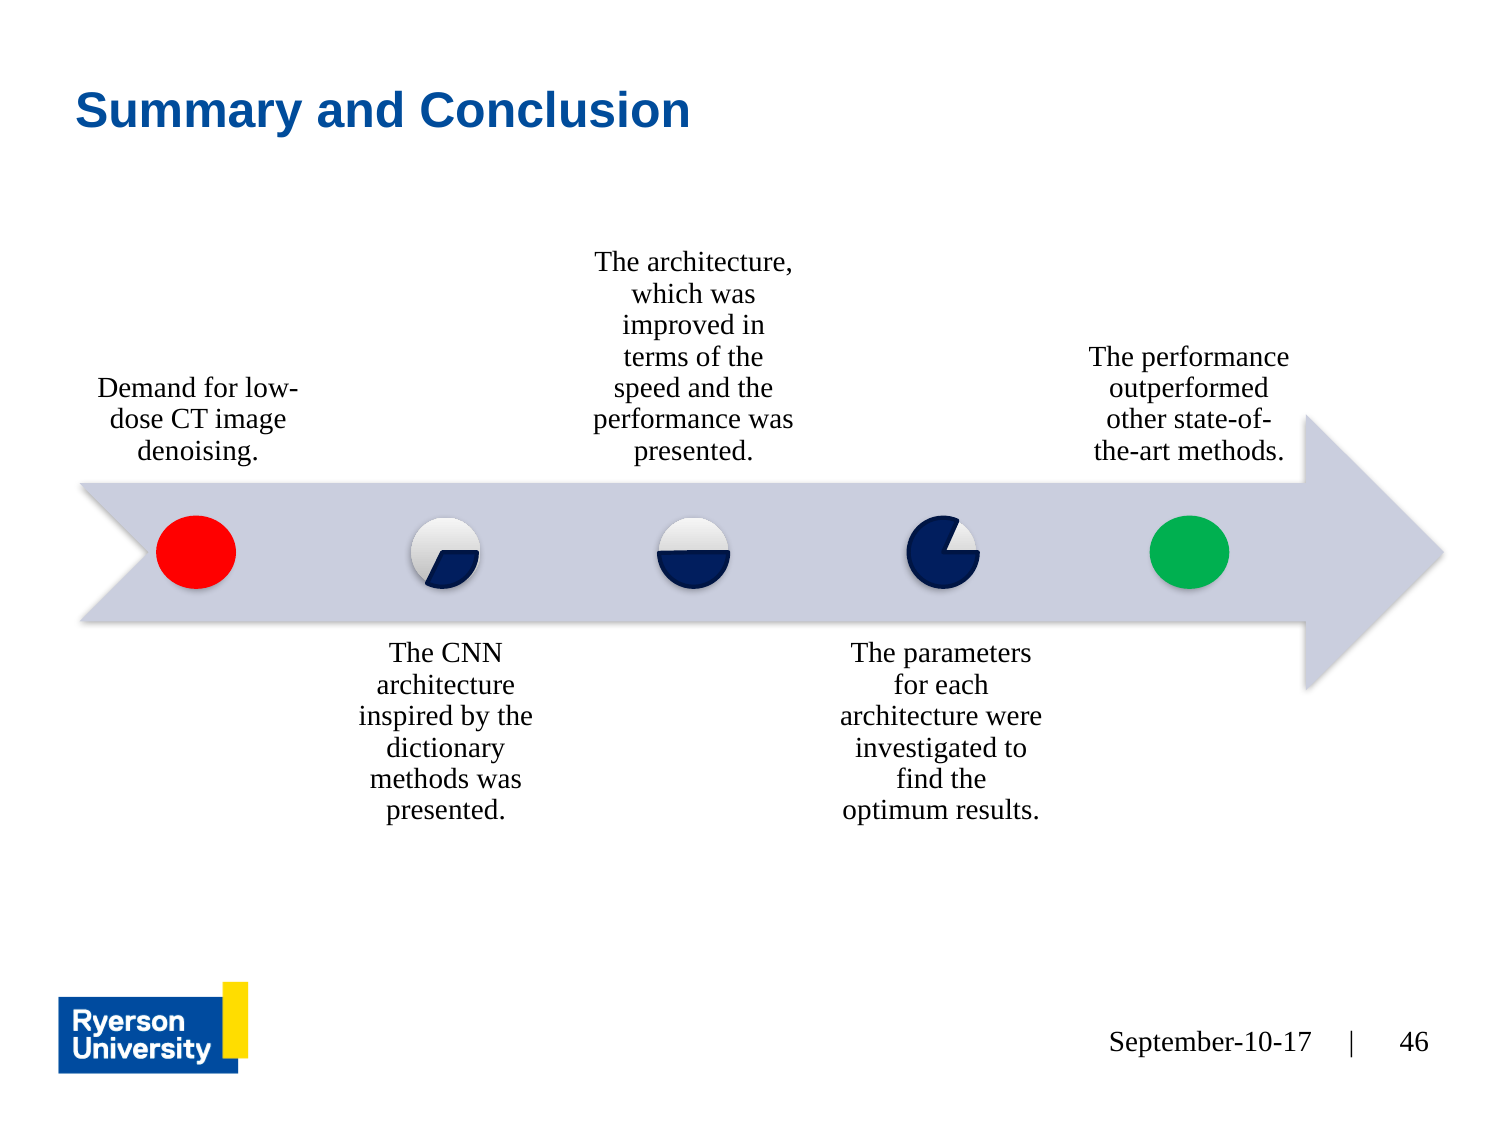

# Summary and Conclusion

Demand for low-dose CT image denoising.

The architecture, which was improved in terms of the speed and the performance was presented.

The performance outperformed other state-of-the-art methods.

The CNN architecture inspired by the dictionary methods was presented.

The parameters for each architecture were investigated to find the optimum results.

September-10-17     |
46